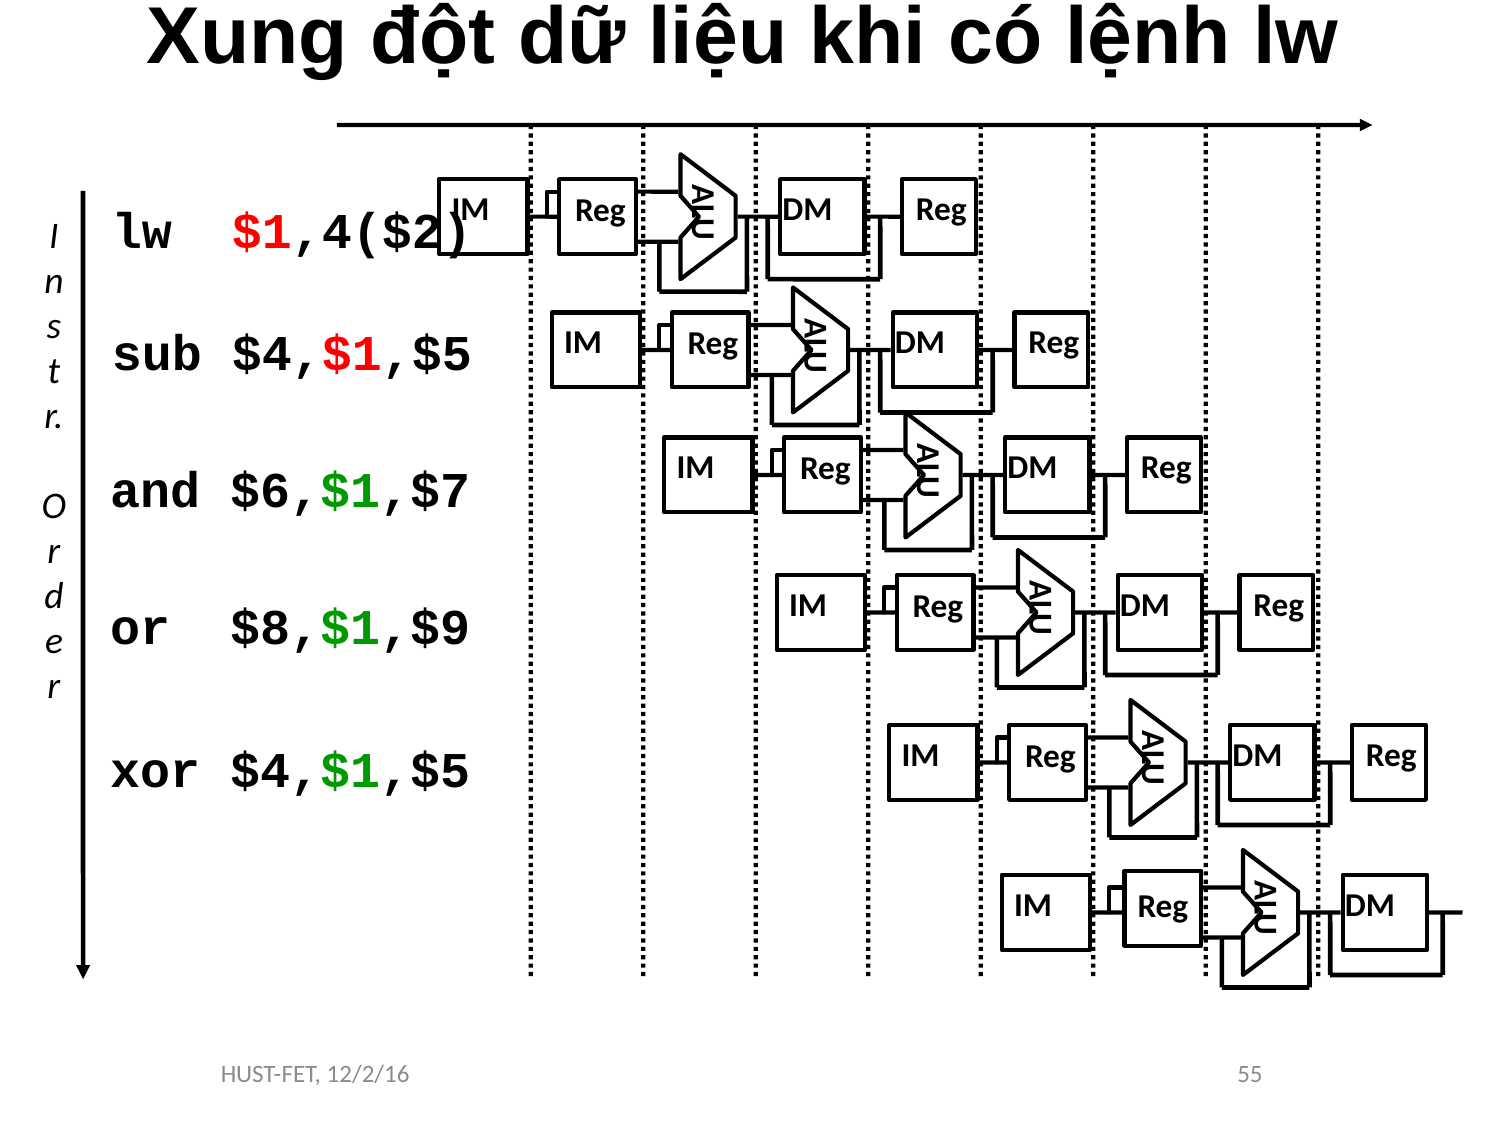

# Xung đột dữ liệu khi có lệnh lw

ALU

IM

DM
Reg
Reg

lw  $1,4($2)
I
n
s
t
r.

O
r
d
e
r

ALU

IM

DM
Reg
Reg

sub $4,$1,$5

ALU

IM

DM
Reg
Reg

and $6,$1,$7
or  $8,$1,$9
xor $4,$1,$5

ALU

IM

DM
Reg
Reg

ALU

IM

DM
Reg
Reg

ALU

IM

DM
Reg

HUST-FET, 12/2/16
55